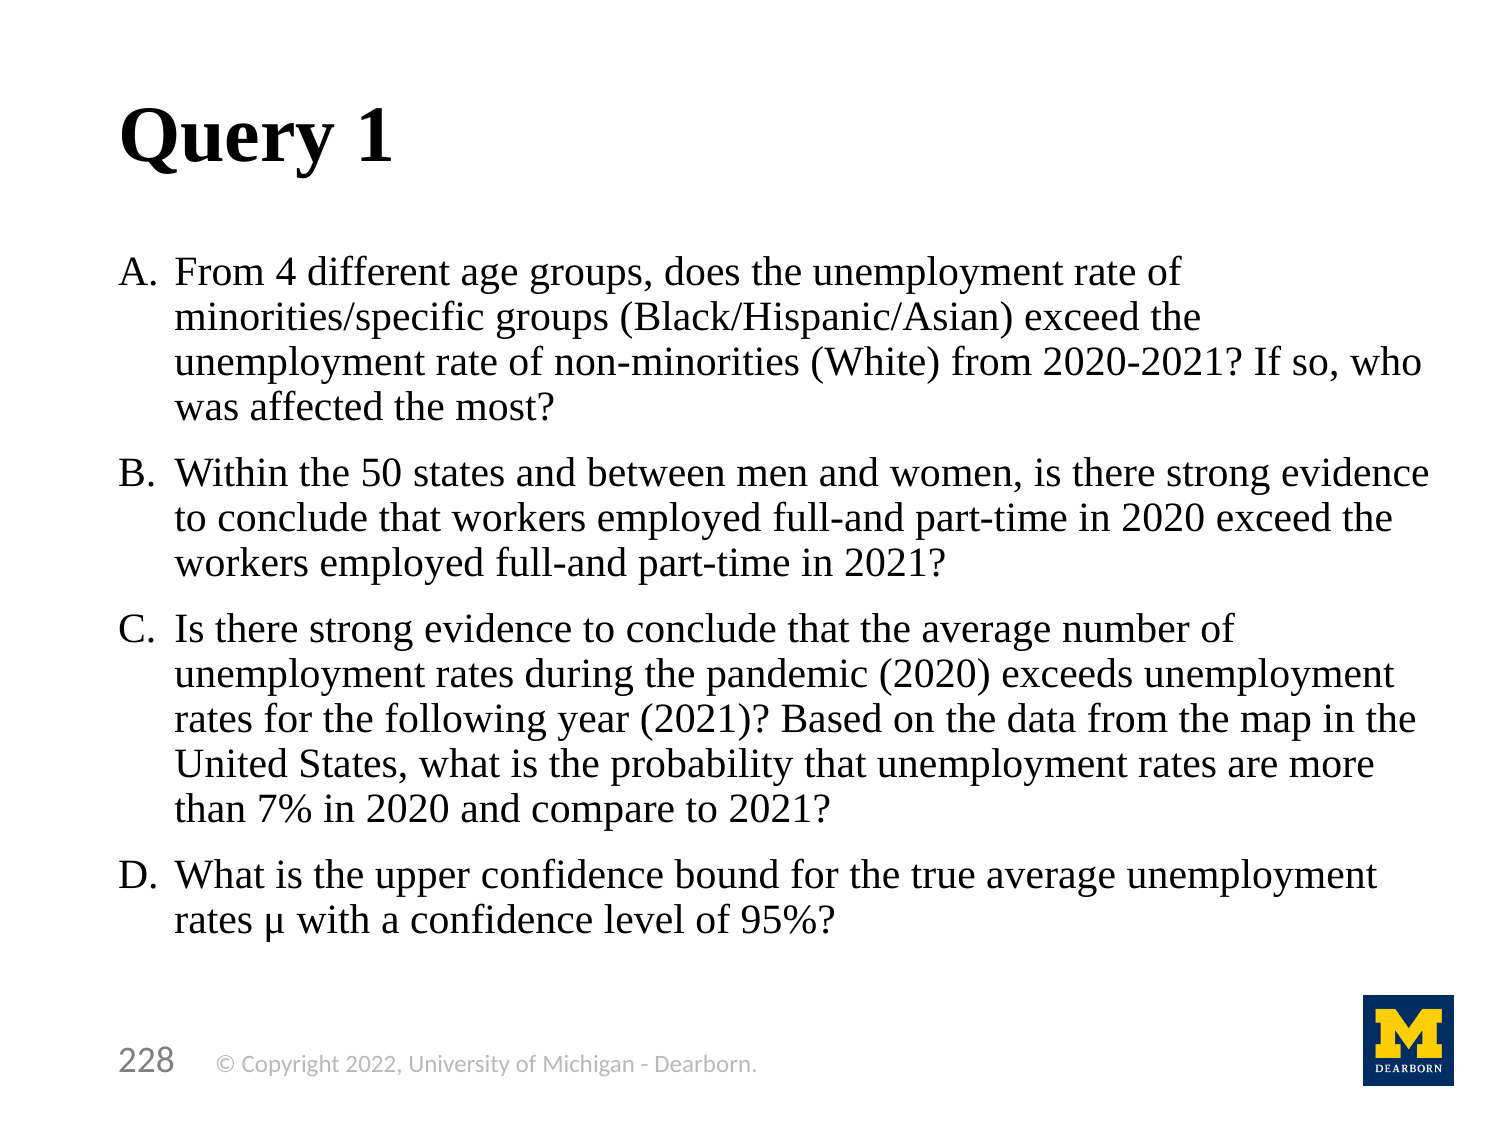

# Query 1
From 4 different age groups, does the unemployment rate of minorities/specific groups (Black/Hispanic/Asian) exceed the unemployment rate of non-minorities (White) from 2020-2021? If so, who was affected the most?
Within the 50 states and between men and women, is there strong evidence to conclude that workers employed full-and part-time in 2020 exceed the workers employed full-and part-time in 2021?
Is there strong evidence to conclude that the average number of unemployment rates during the pandemic (2020) exceeds unemployment rates for the following year (2021)? Based on the data from the map in the United States, what is the probability that unemployment rates are more than 7% in 2020 and compare to 2021?
What is the upper confidence bound for the true average unemployment rates μ with a confidence level of 95%?